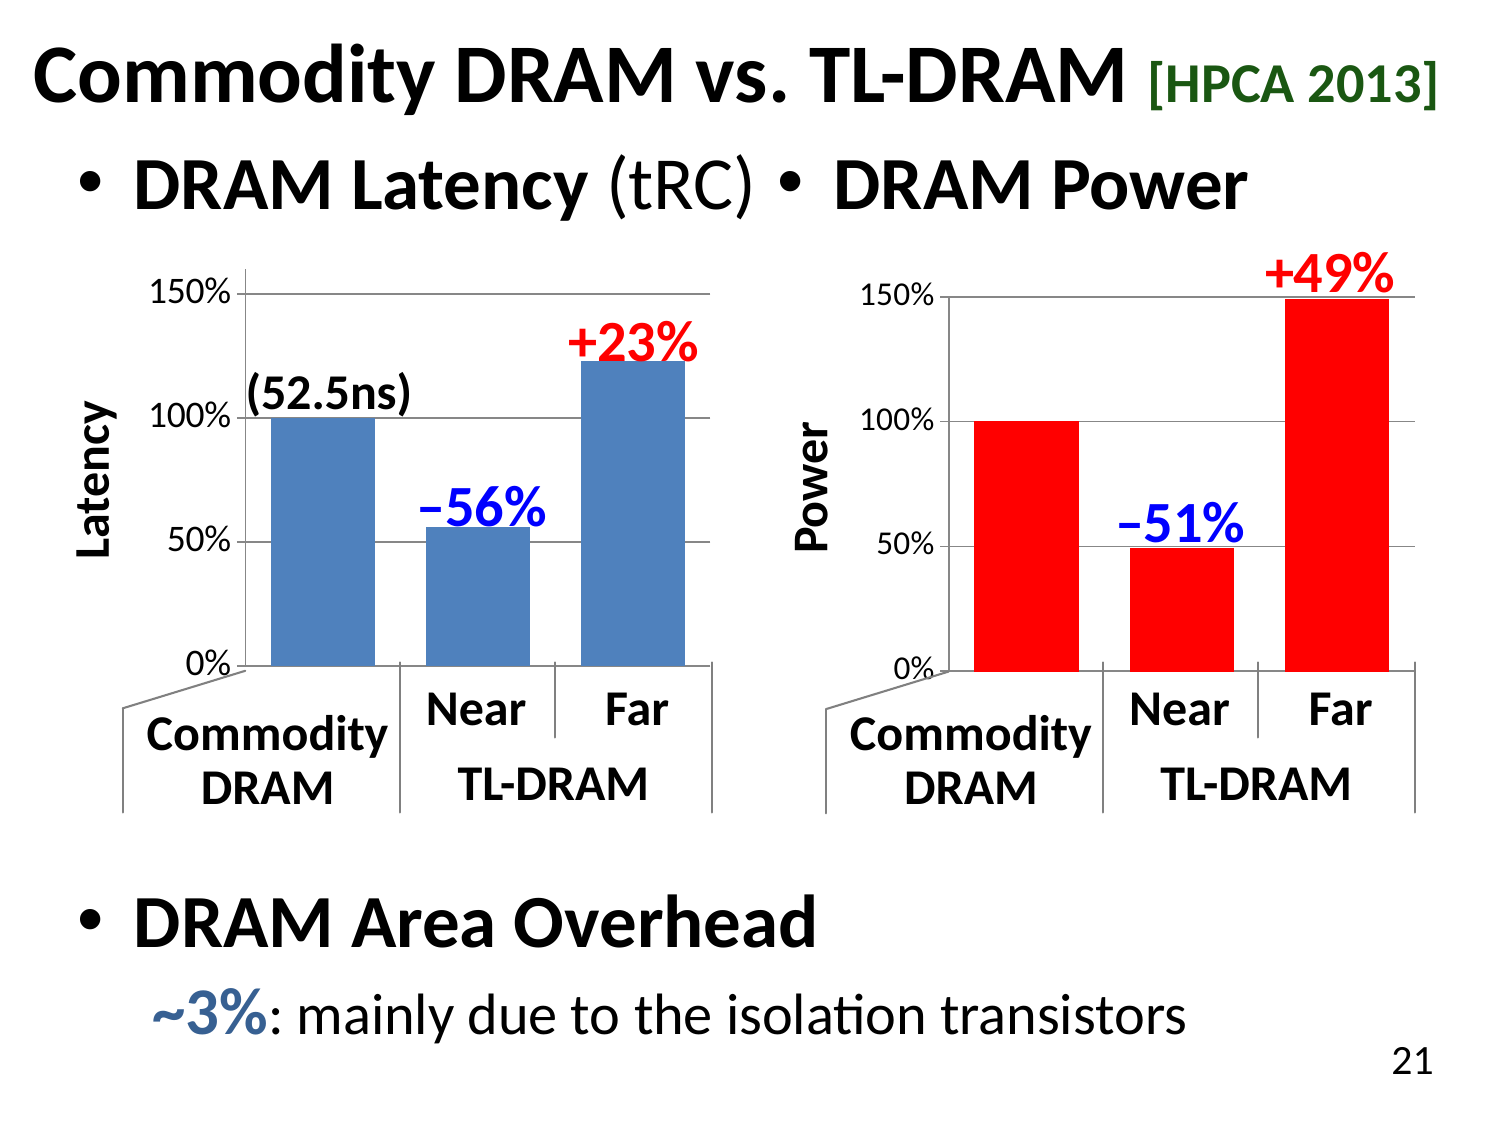

# Commodity DRAM vs. TL-DRAM [HPCA 2013]
DRAM Latency (tRC)
DRAM Power
+49%

### Chart

| Category | Latency |
|---|---|
| commodity DRAM | 1.0 |
| near segment | 0.56 |
| far  segment | 1.23 |

### Chart

| Category | Normalized Power Consumption |
|---|---|
| commodity DRAM | 1.0 |
| near segment | 0.49 |
| far  segment | 1.49 |
+23%
 (52.5ns)
Power
Latency
–56%
–51%
Near       Far
Commodity DRAM
TL-DRAM
Near       Far
Commodity DRAM
TL-DRAM
DRAM Area Overhead
~3%: mainly due to the isolation transistors